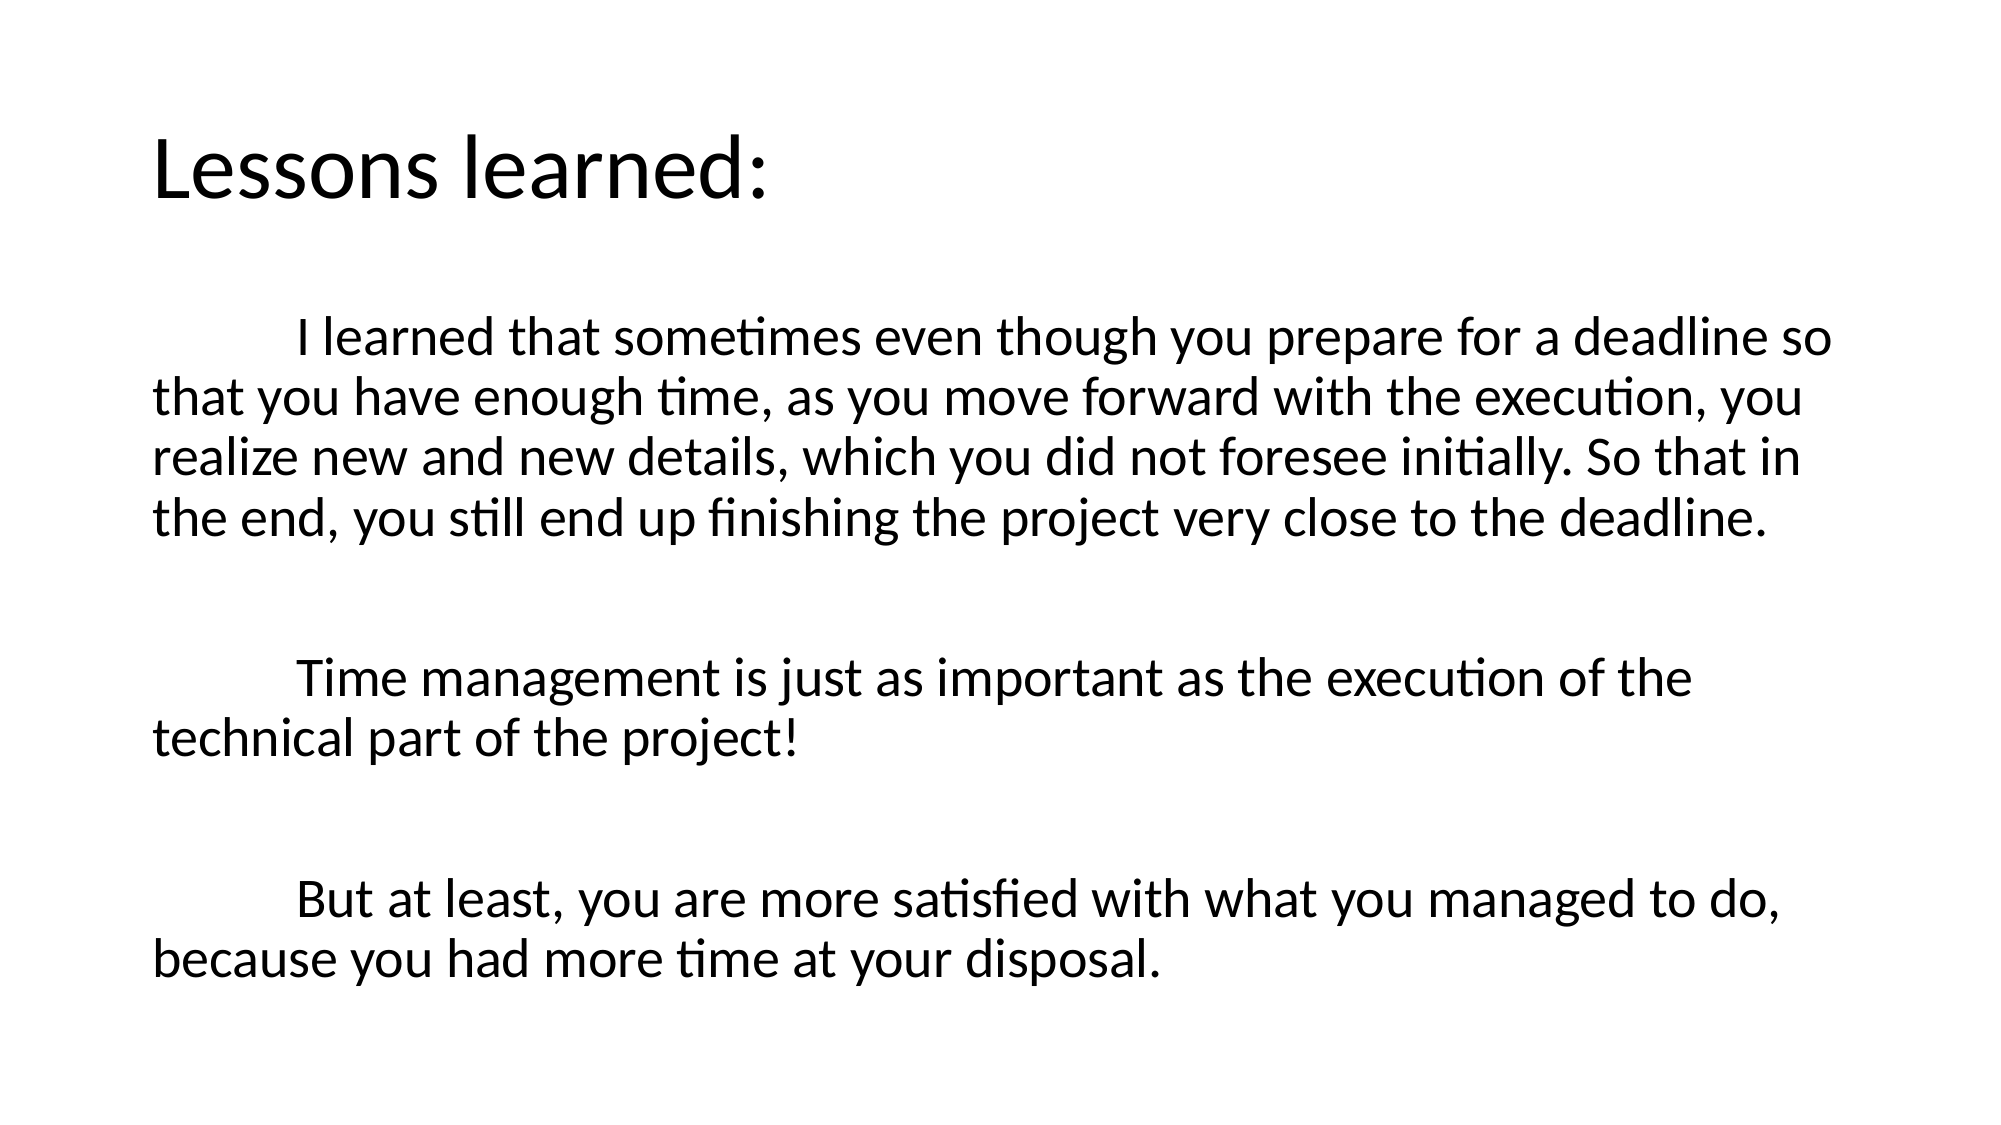

# Lessons learned:
	I learned that sometimes even though you prepare for a deadline so that you have enough time, as you move forward with the execution, you realize new and new details, which you did not foresee initially. So that in the end, you still end up finishing the project very close to the deadline.

	Time management is just as important as the execution of the technical part of the project!

	But at least, you are more satisfied with what you managed to do, because you had more time at your disposal.